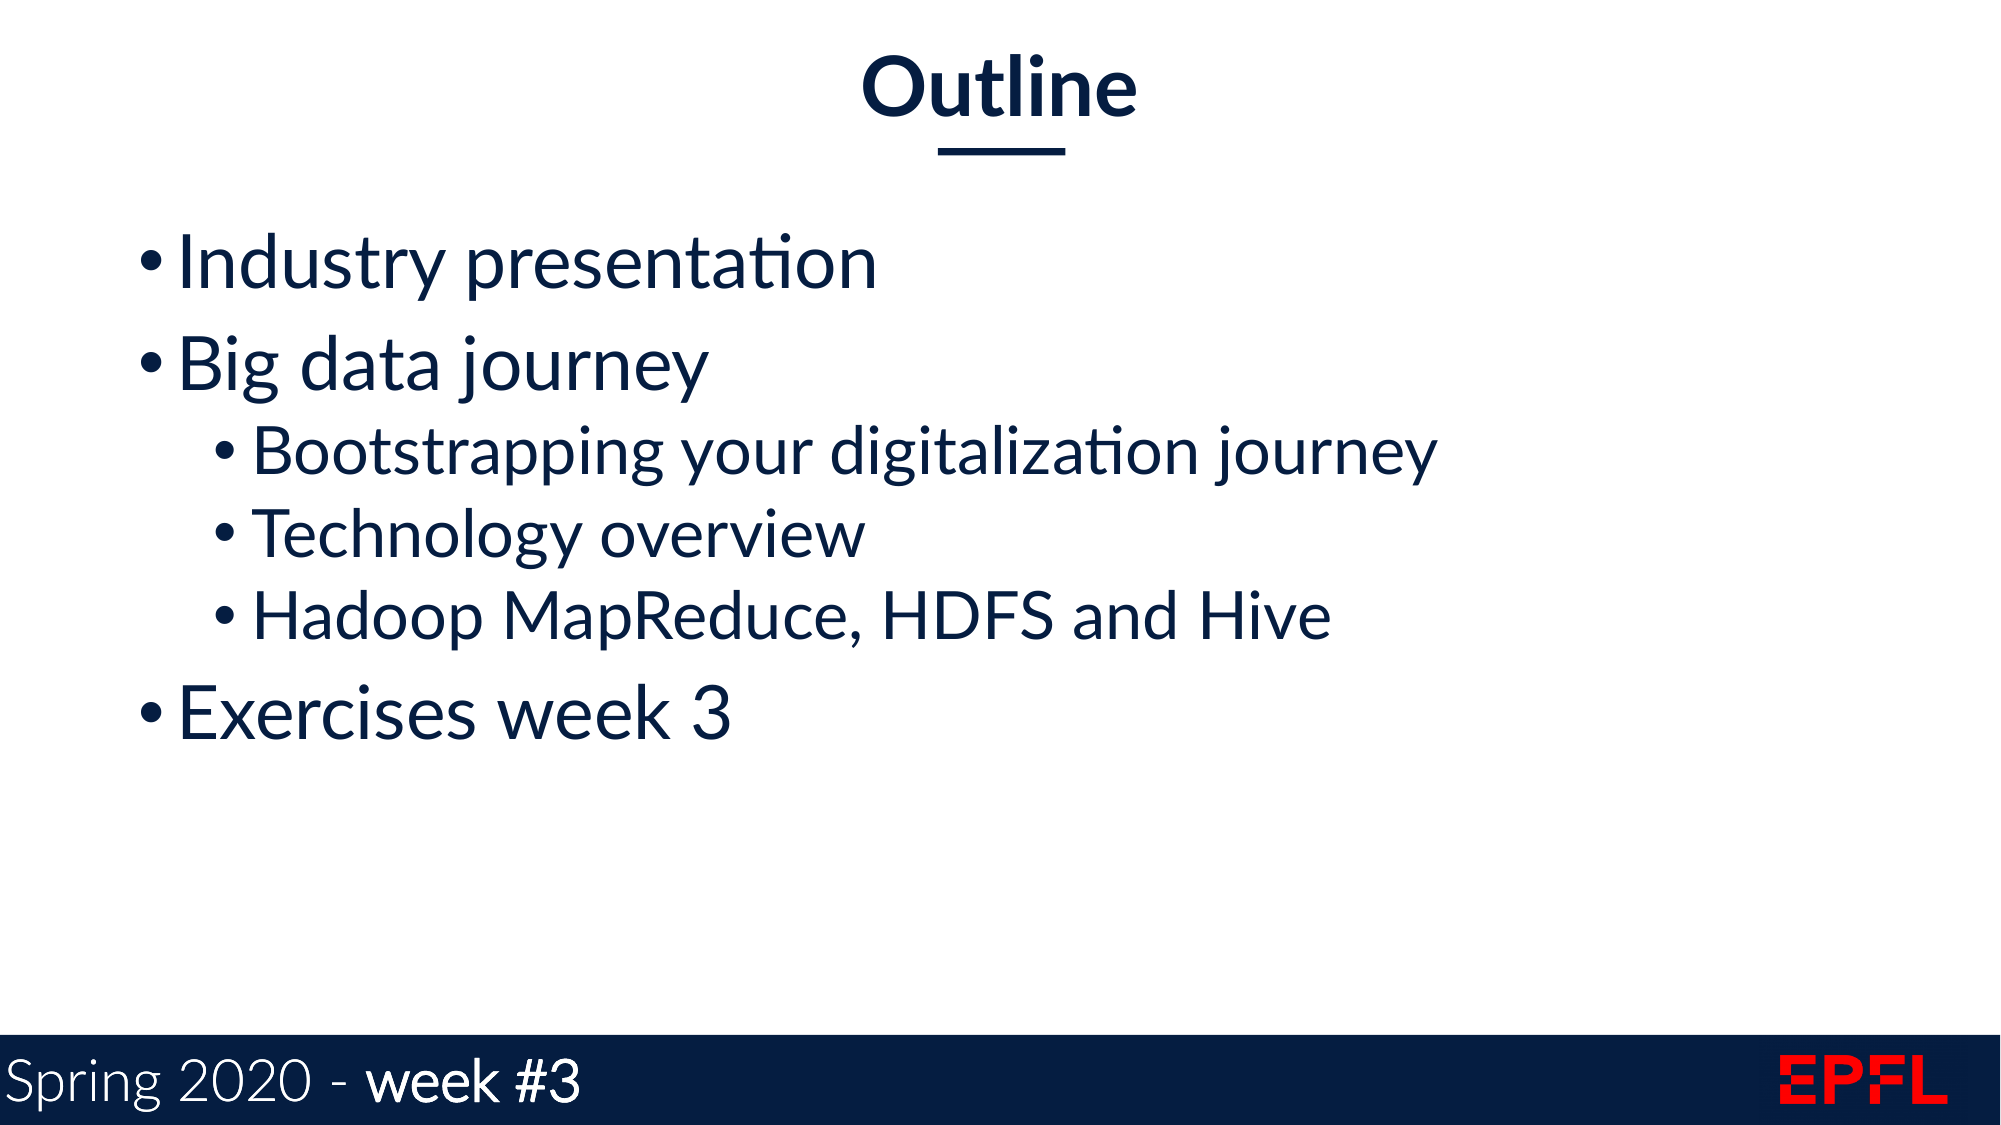

Outline

Industry presentation
Big data journey
Bootstrapping your digitalization journey
Technology overview
Hadoop MapReduce, HDFS and Hive
Exercises week 3